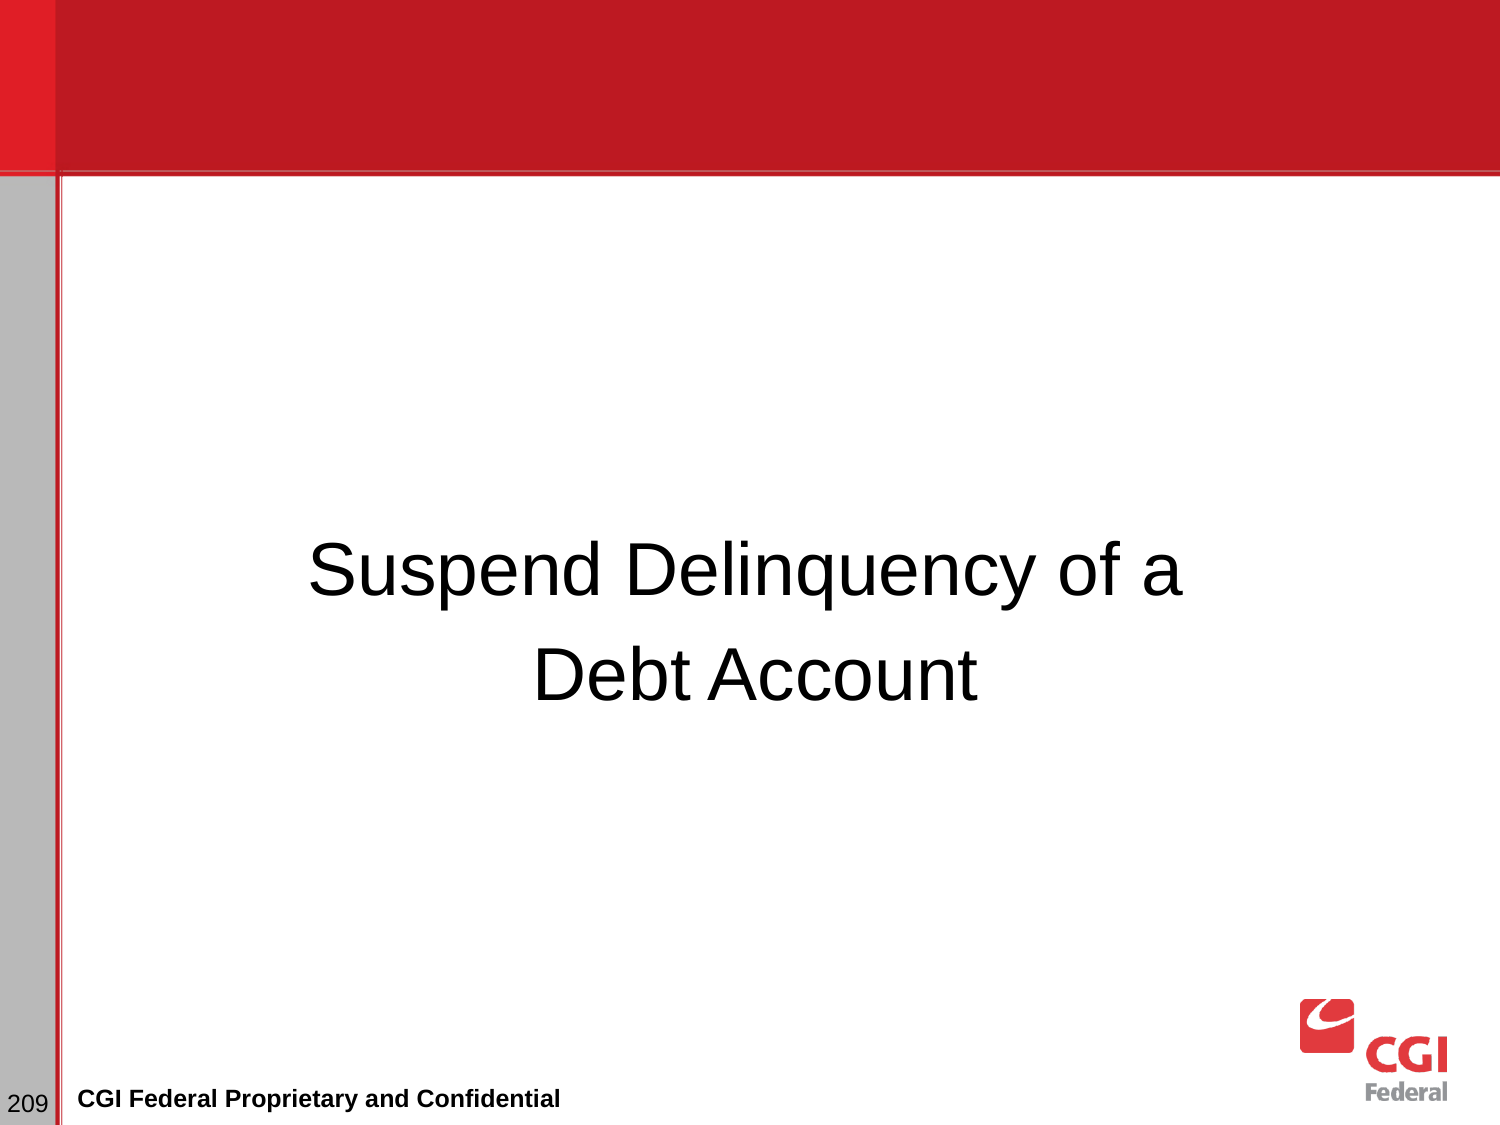

Suspend Delinquency of a
Debt Account
# Dunning
209
CGI Federal Proprietary and Confidential